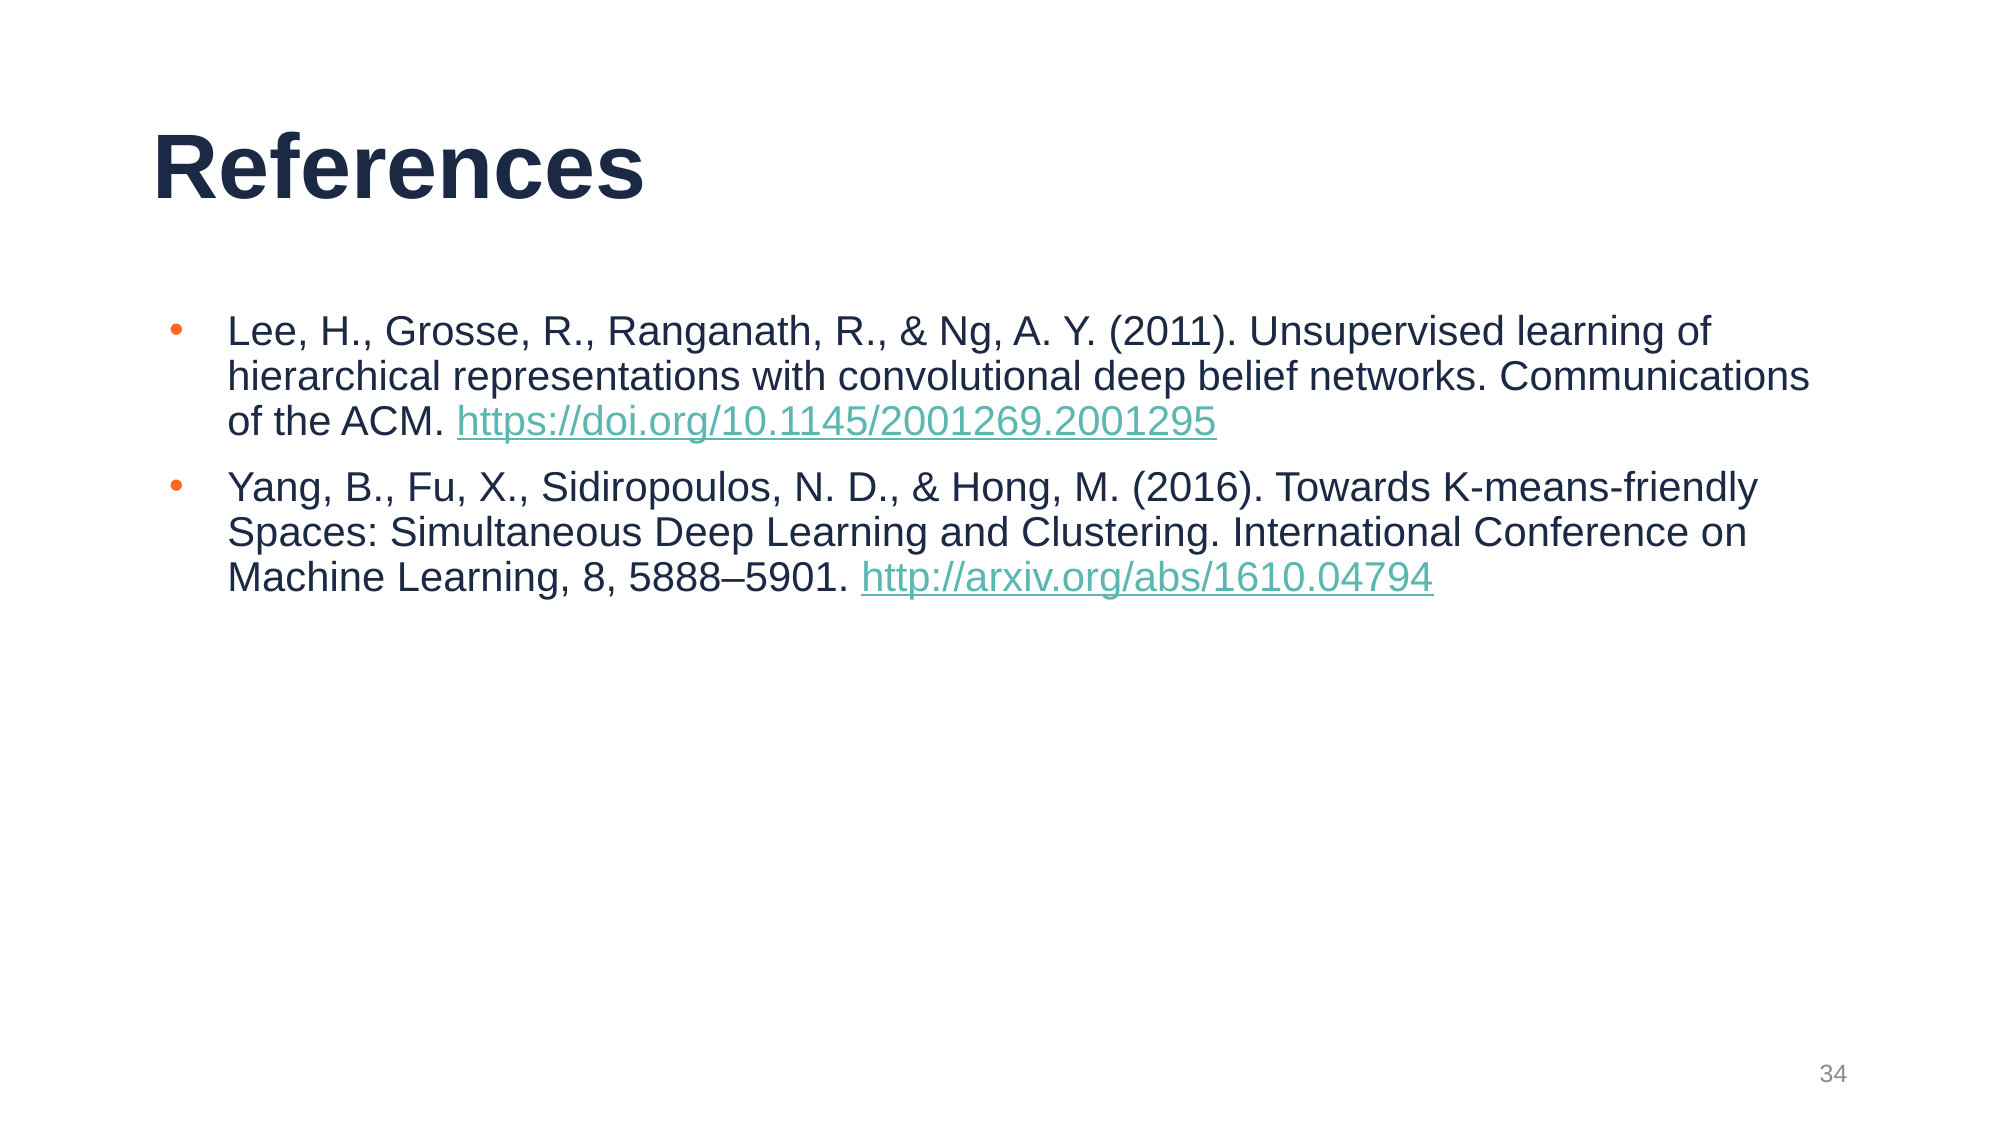

# References
Lee, H., Grosse, R., Ranganath, R., & Ng, A. Y. (2011). Unsupervised learning of hierarchical representations with convolutional deep belief networks. Communications of the ACM. https://doi.org/10.1145/2001269.2001295
Yang, B., Fu, X., Sidiropoulos, N. D., & Hong, M. (2016). Towards K-means-friendly Spaces: Simultaneous Deep Learning and Clustering. International Conference on Machine Learning, 8, 5888–5901. http://arxiv.org/abs/1610.04794
34